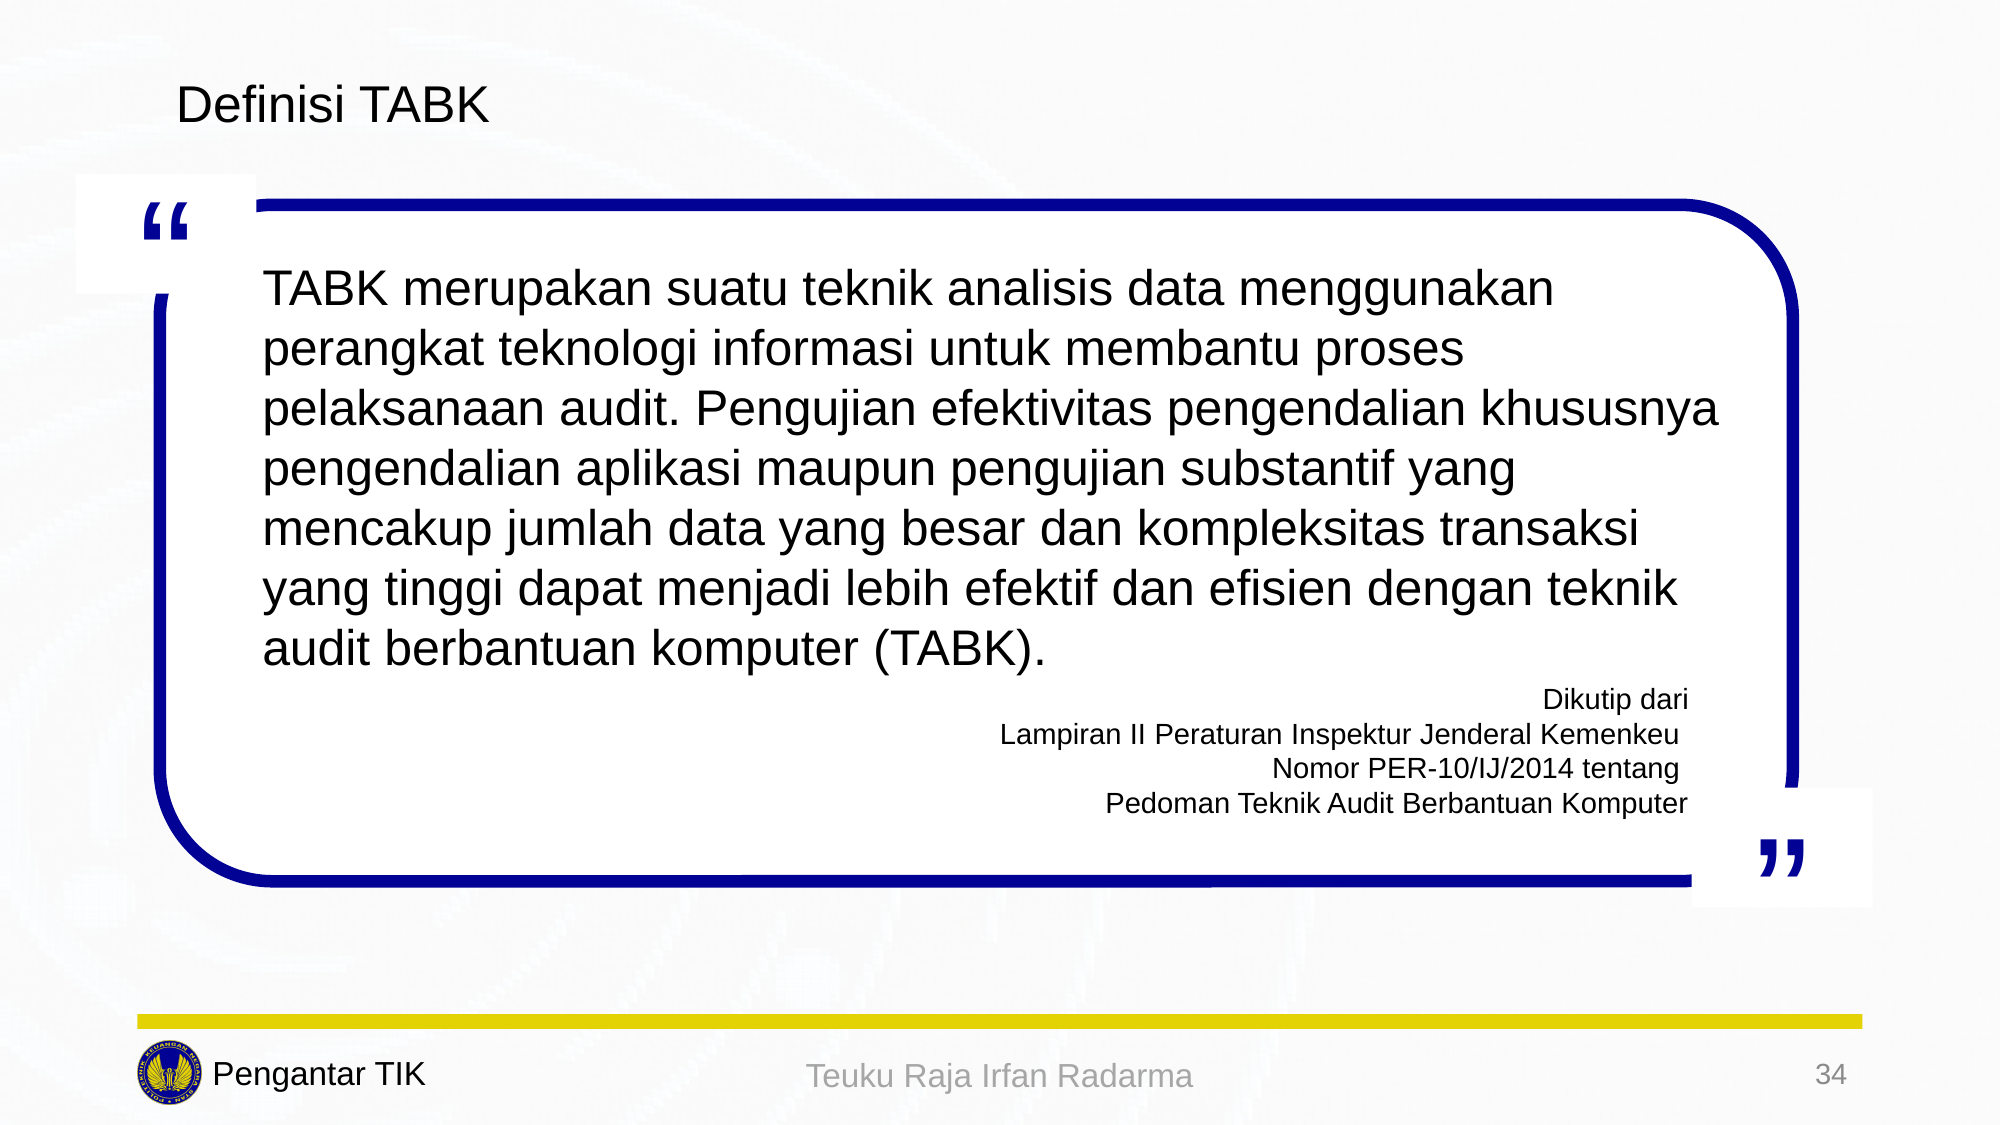

# Definisi TABK
“

TABK merupakan suatu teknik analisis data menggunakan perangkat teknologi informasi untuk membantu proses pelaksanaan audit. Pengujian efektivitas pengendalian khususnya pengendalian aplikasi maupun pengujian substantif yang mencakup jumlah data yang besar dan kompleksitas transaksi yang tinggi dapat menjadi lebih efektif dan efisien dengan teknik audit berbantuan komputer (TABK).
Dikutip dari
Lampiran II Peraturan Inspektur Jenderal Kemenkeu
Nomor PER-10/IJ/2014 tentang
Pedoman Teknik Audit Berbantuan Komputer
”
34